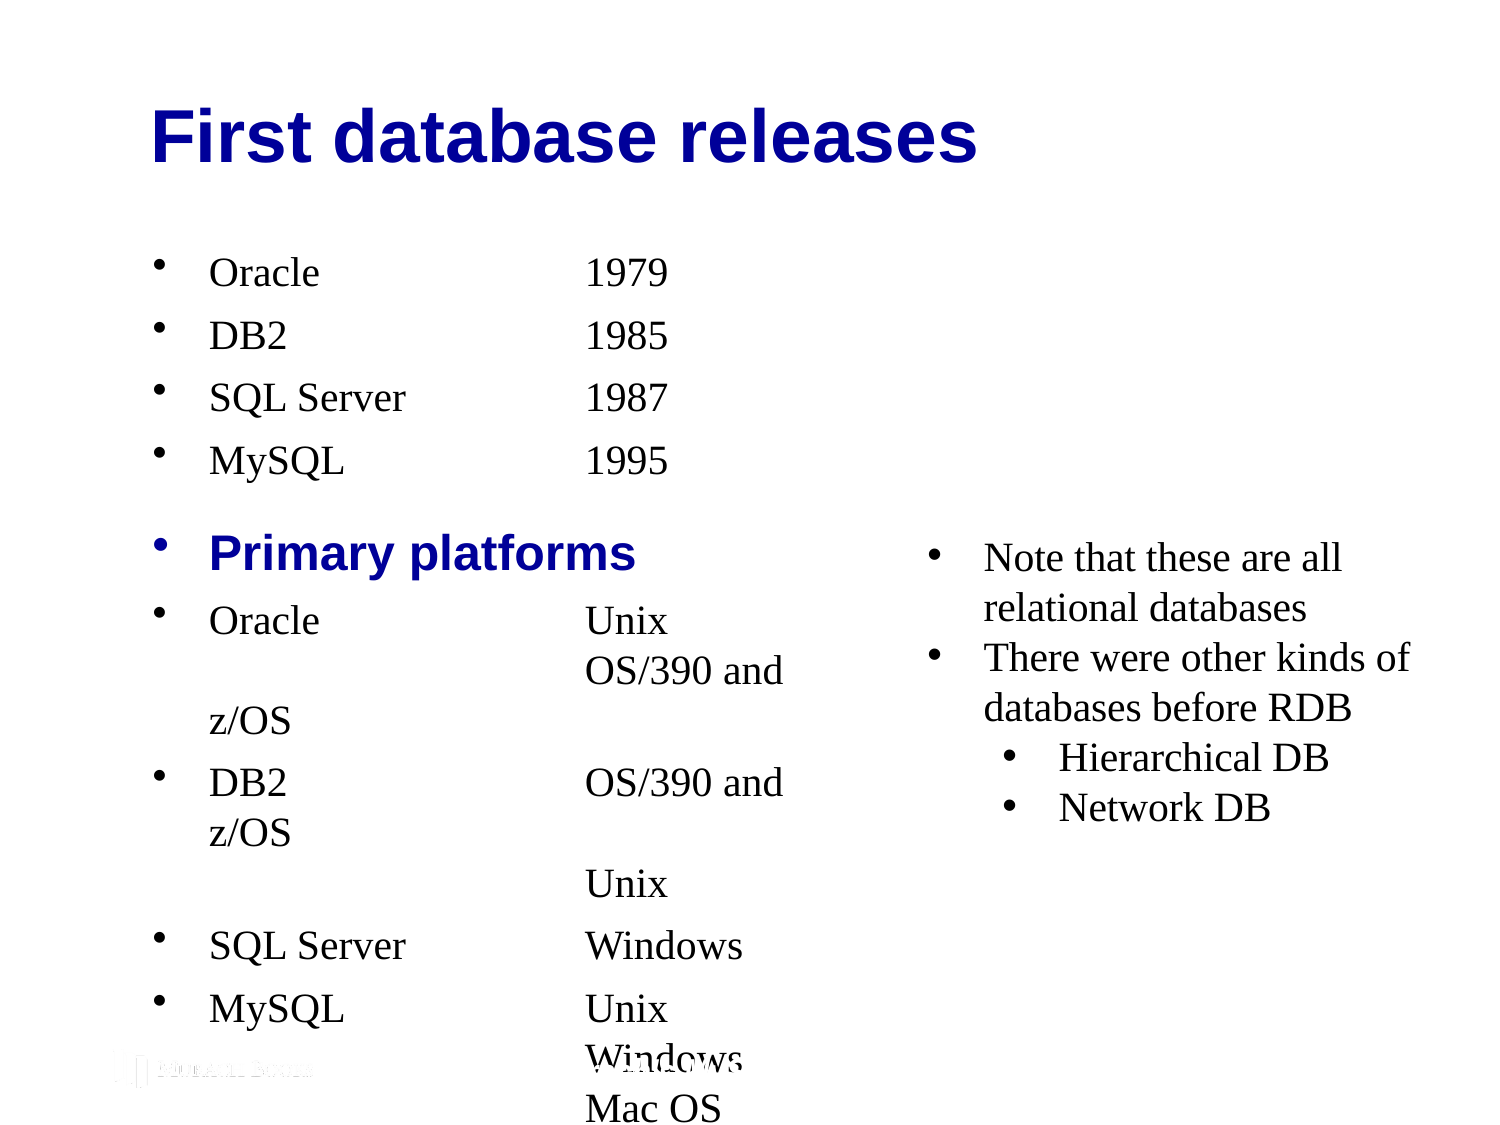

# First database releases
Oracle	1979
DB2	1985
SQL Server	1987
MySQL	1995
Primary platforms
Oracle	Unix
	OS/390 and z/OS
DB2	OS/390 and z/OS
	Unix
SQL Server	Windows
MySQL	Unix
	Windows
	Mac OS

Note that these are all relational databases
There were other kinds of databases before RDB
Hierarchical DB
Network DB
© 2019, Mike Murach & Associates, Inc.
Murach's MySQL 3rd Edition

C1, Slide 24